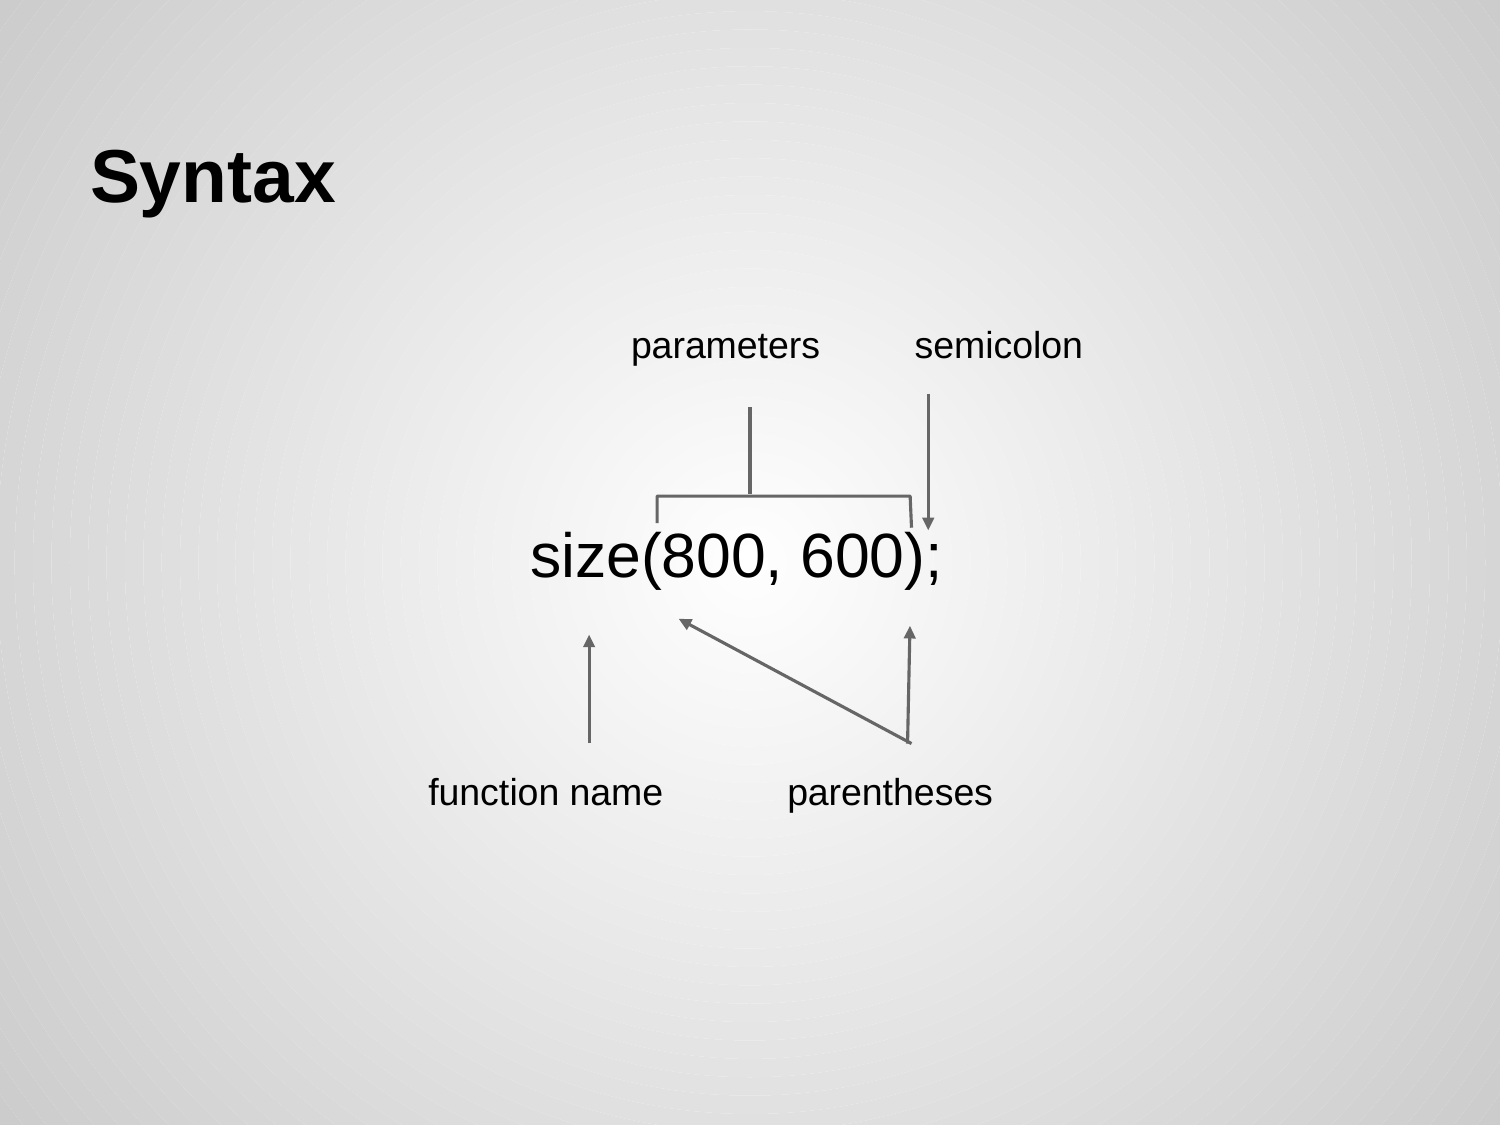

# Syntax
semicolon
parameters

size(800, 600);
function name
parentheses